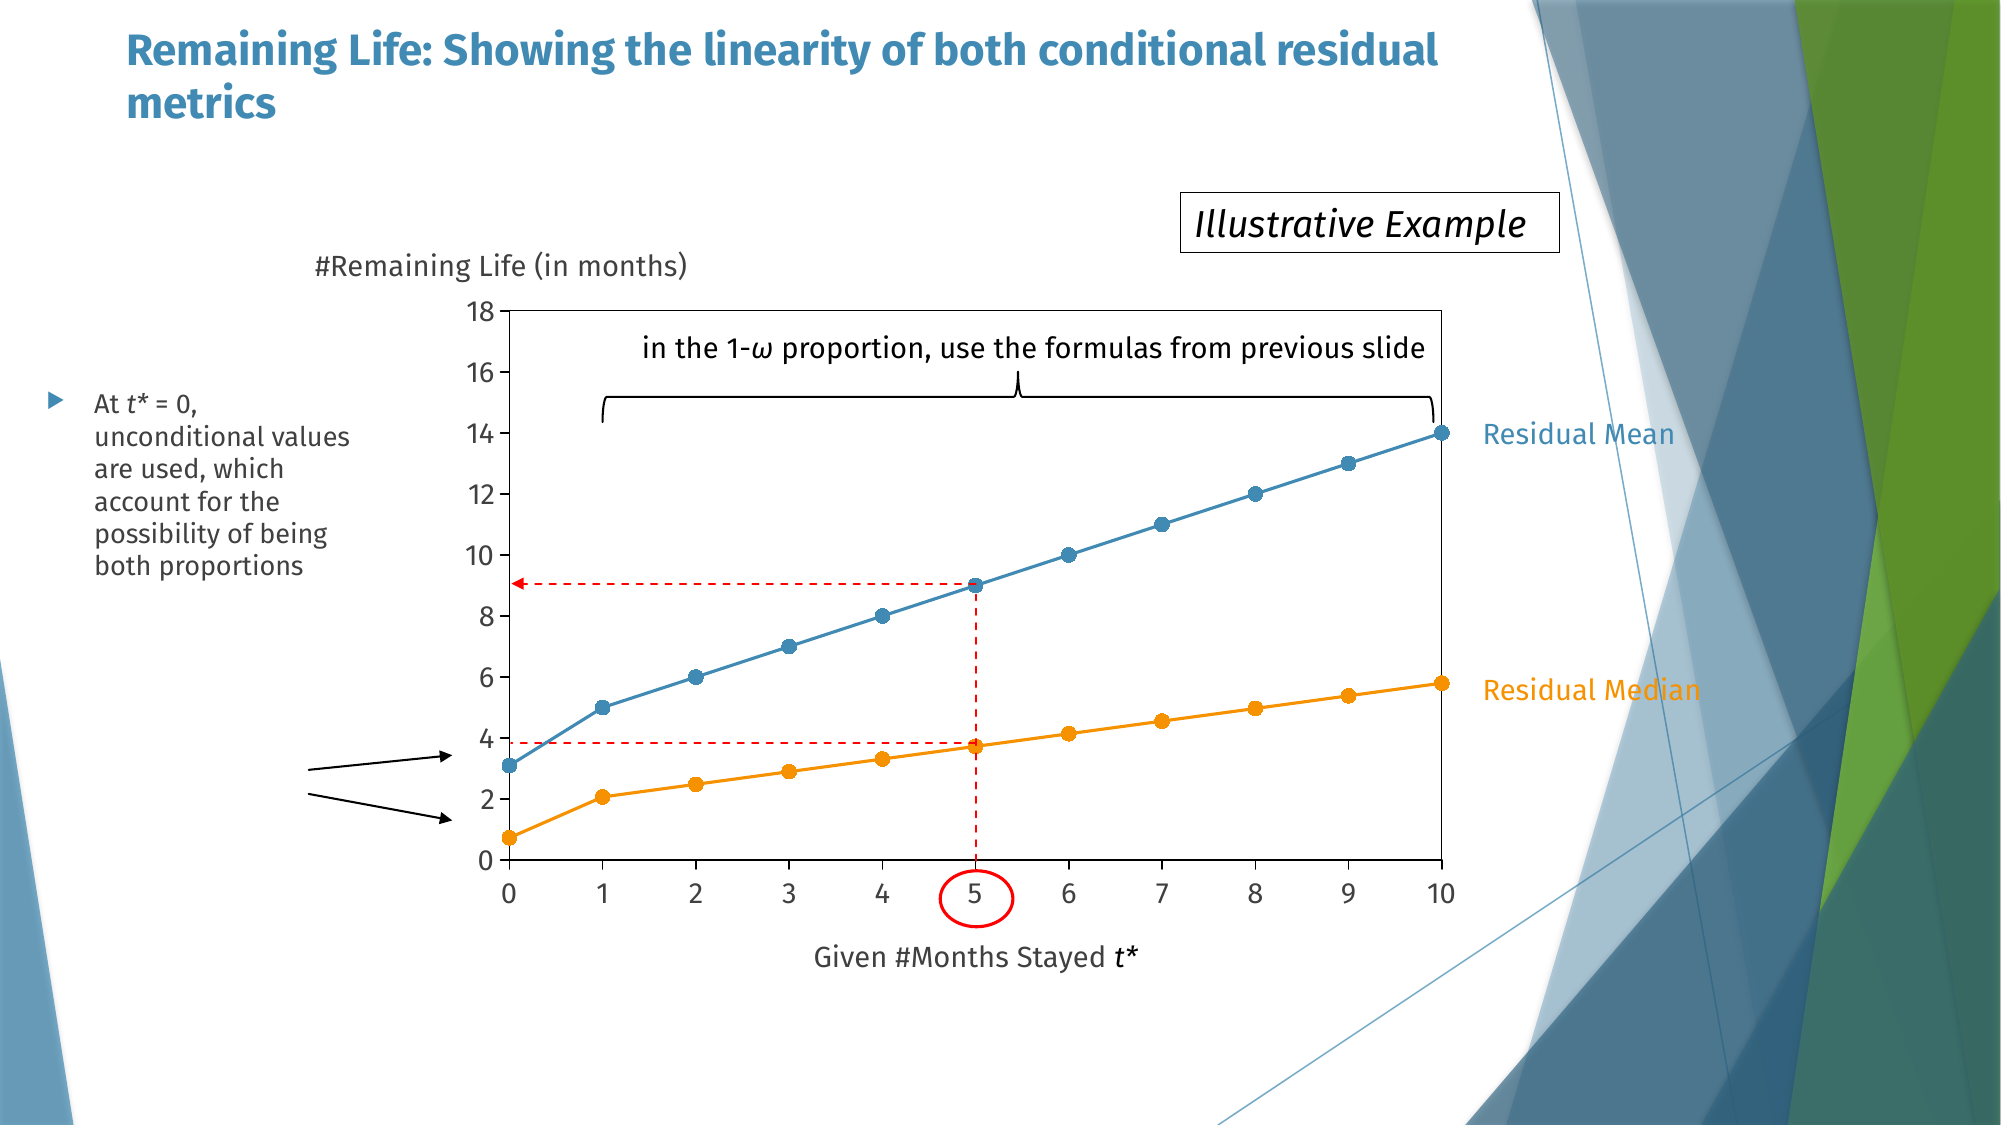

# Remaining Life: Showing the linearity of both conditional residual metrics

Illustrative Example
#Remaining Life (in months)

### Chart

| Category |  |  |
|---|---|---|
in the 1-ω proportion, use the formulas from previous slide
At t* = 0, unconditional values are used, which account for the possibility of being both proportions

Residual Mean

Residual Median

Given #Months Stayed t*